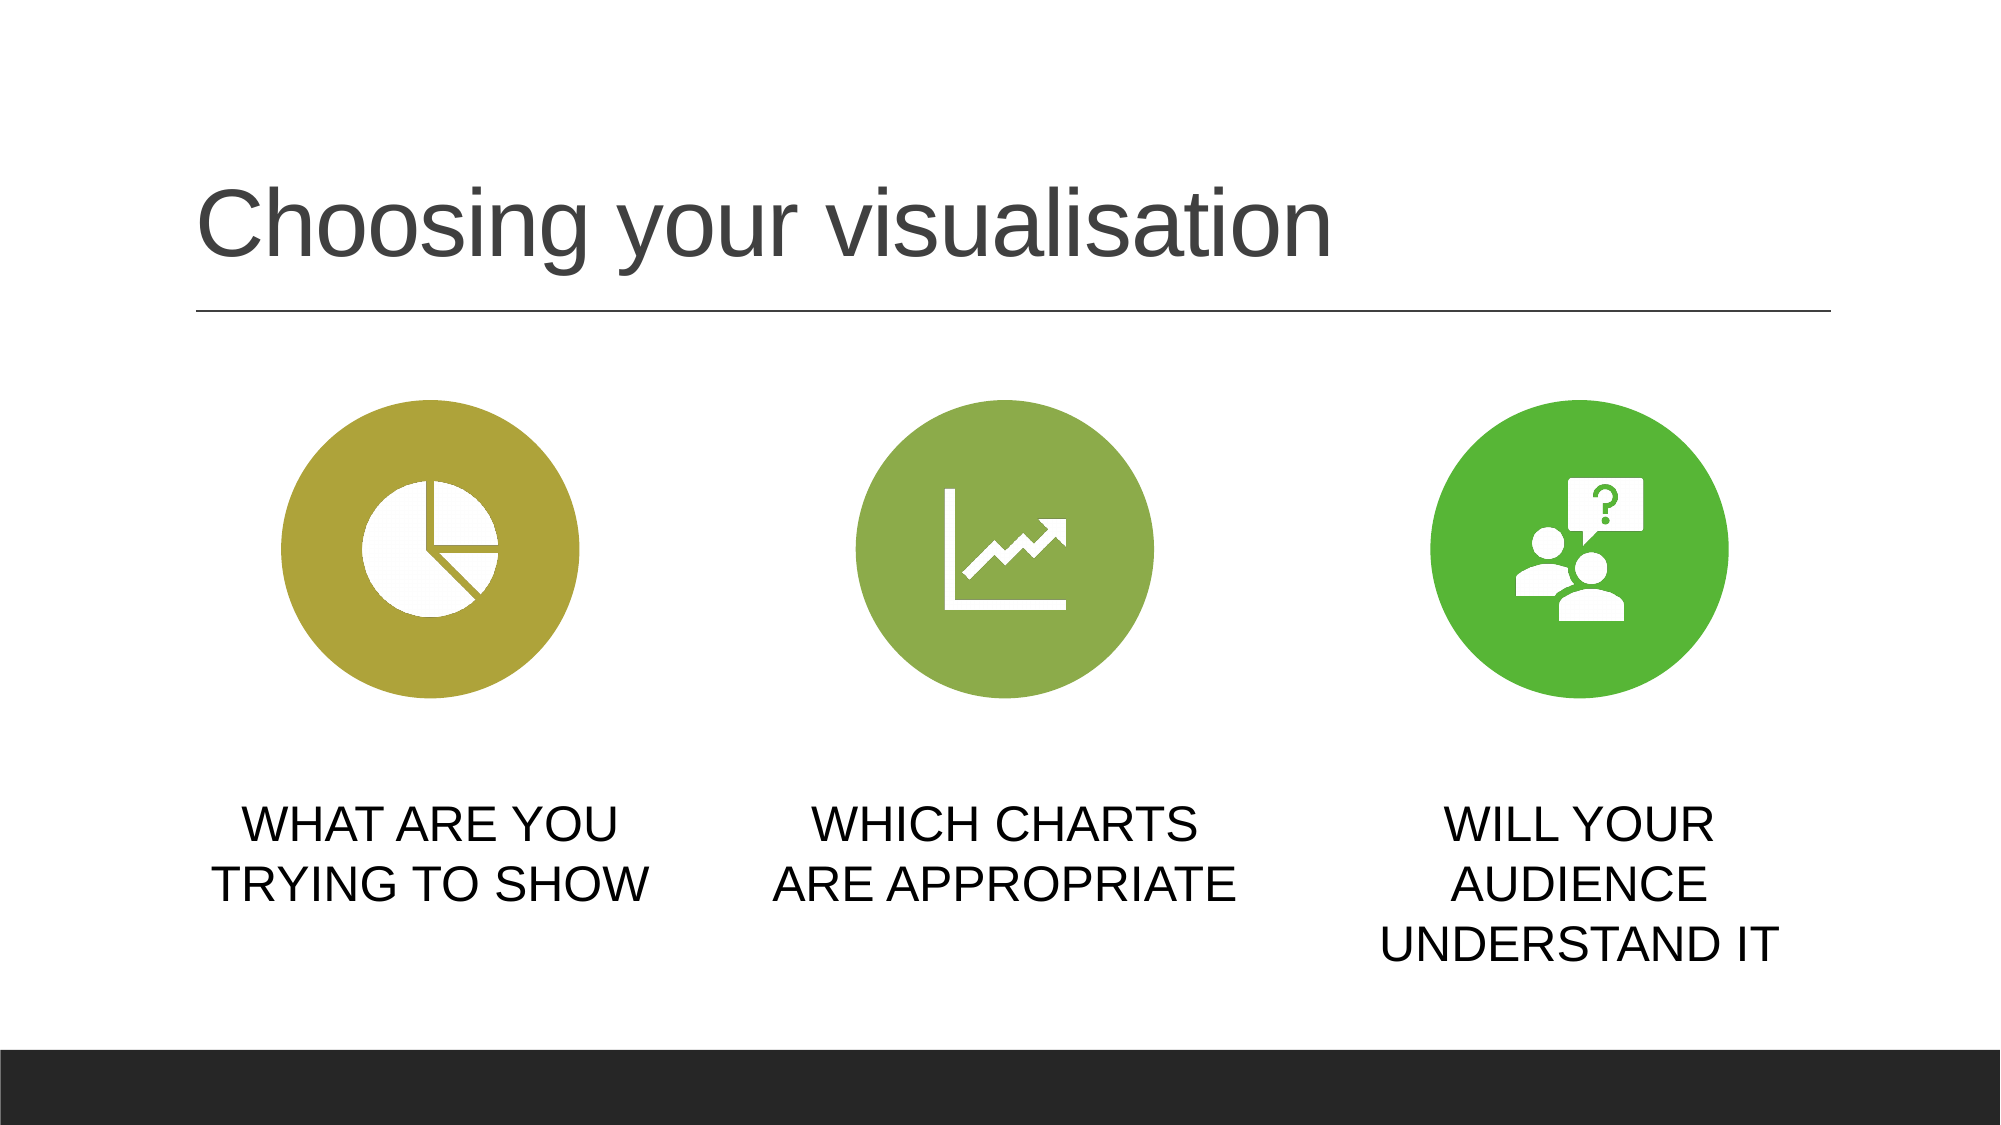

# Choosing your visualisation
What are you trying to show
Which charts are appropriate
Will your audience understand it